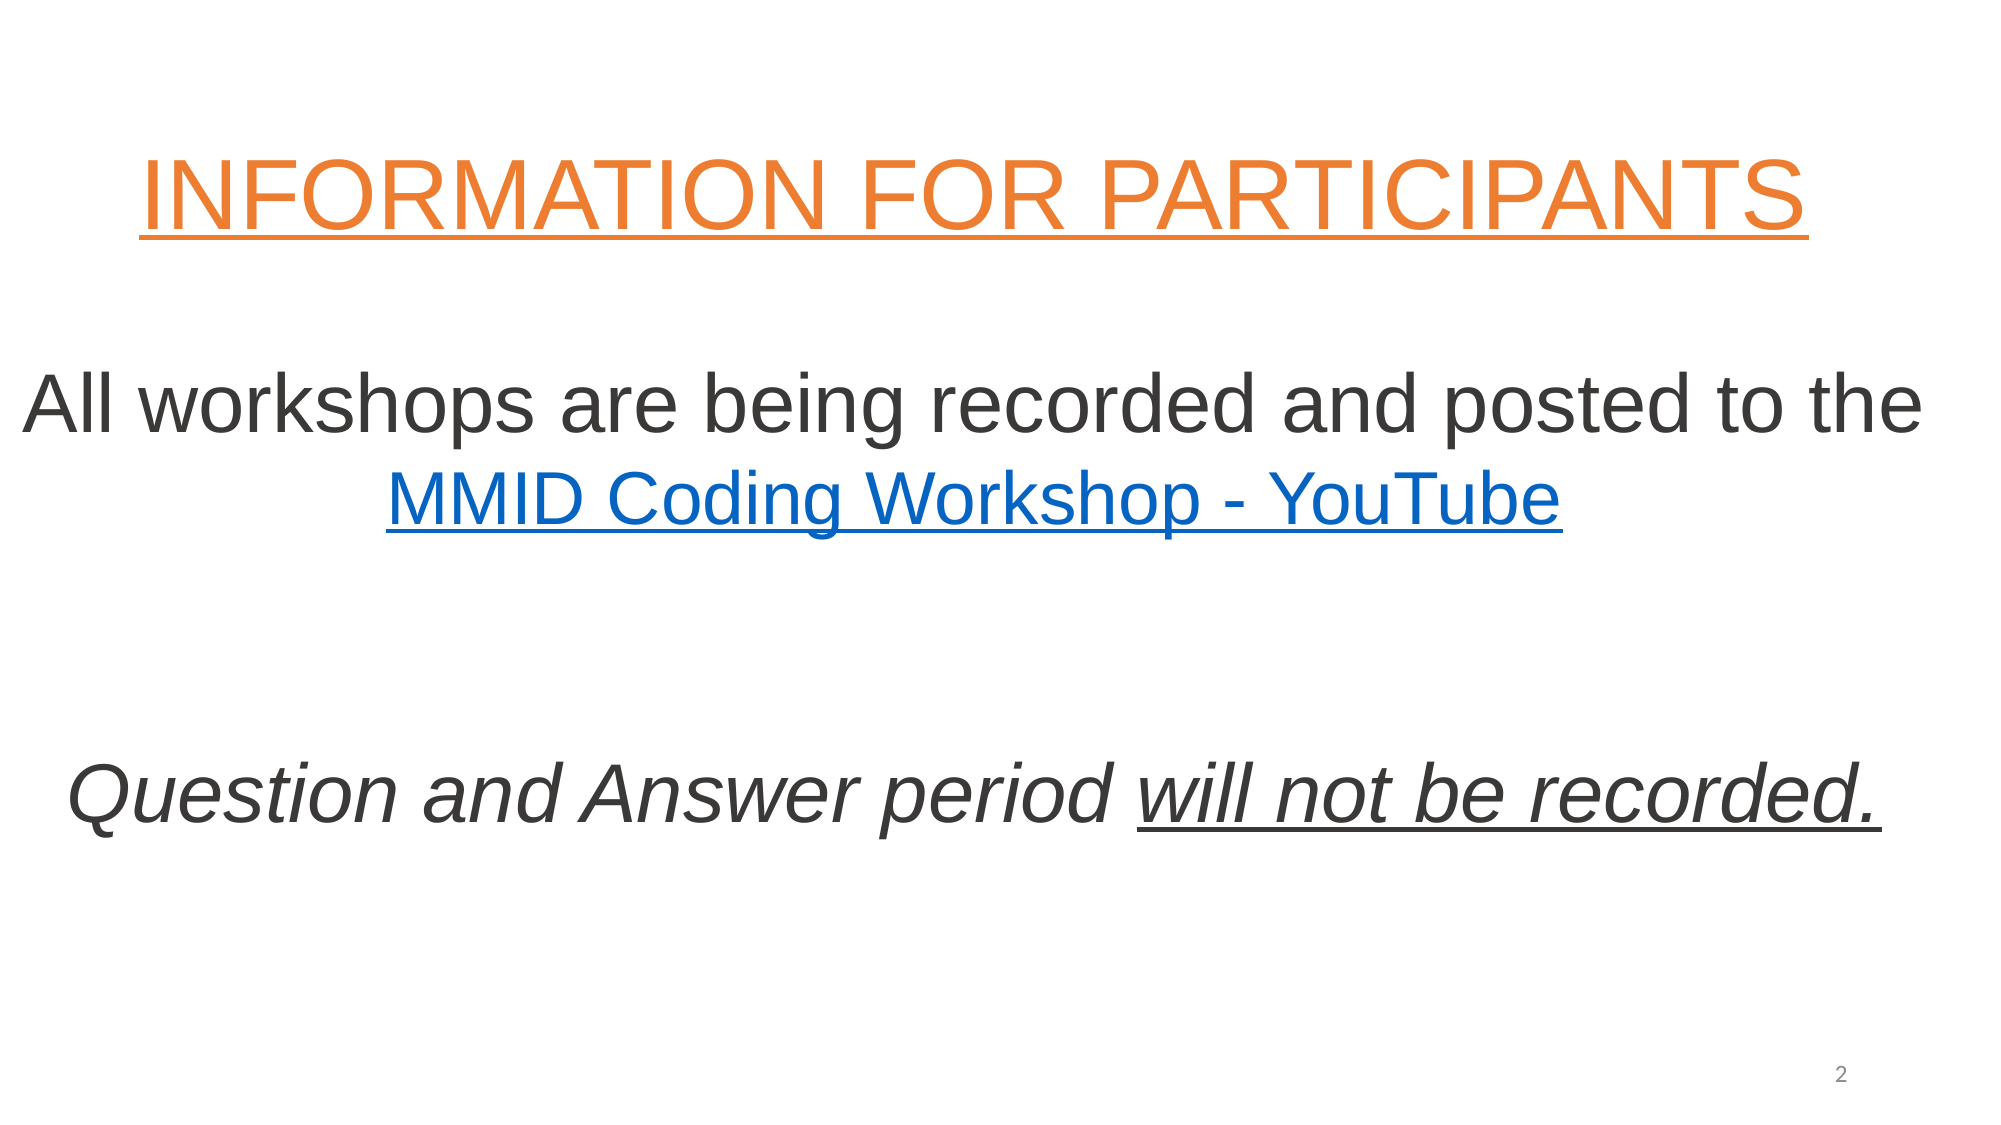

INFORMATION FOR PARTICIPANTS

All workshops are being recorded and posted to the
MMID Coding Workshop - YouTube

Question and Answer period will not be recorded.

2